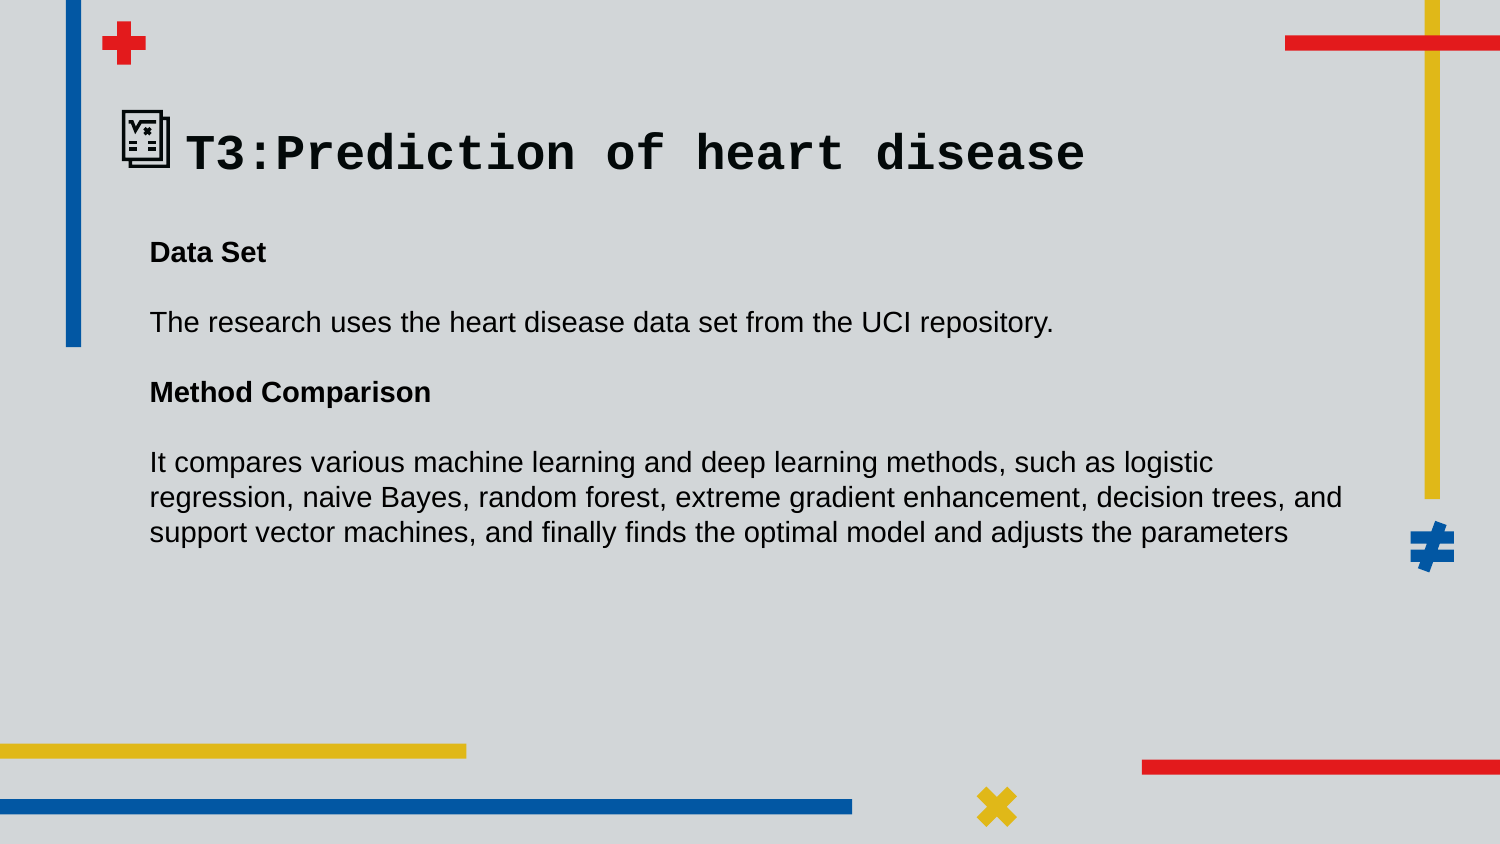

# T3:Prediction of heart disease

Data Set

The research uses the heart disease data set from the UCI repository.

Method Comparison

It compares various machine learning and deep learning methods, such as logistic regression, naive Bayes, random forest, extreme gradient enhancement, decision trees, and support vector machines, and finally finds the optimal model and adjusts the parameters